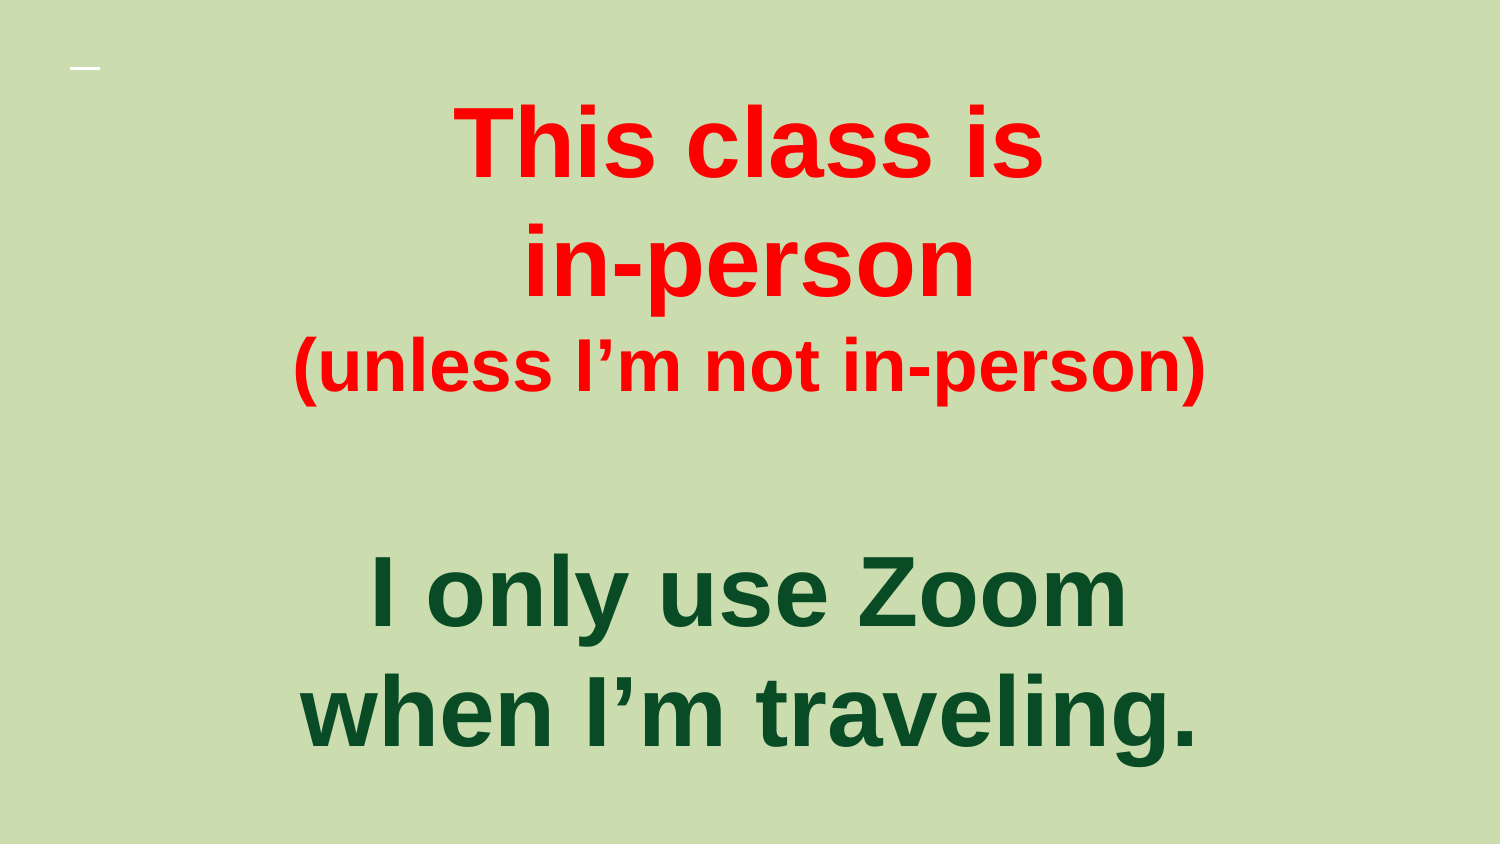

# This class is in-person (unless I’m not in-person) I only use Zoom when I’m traveling.